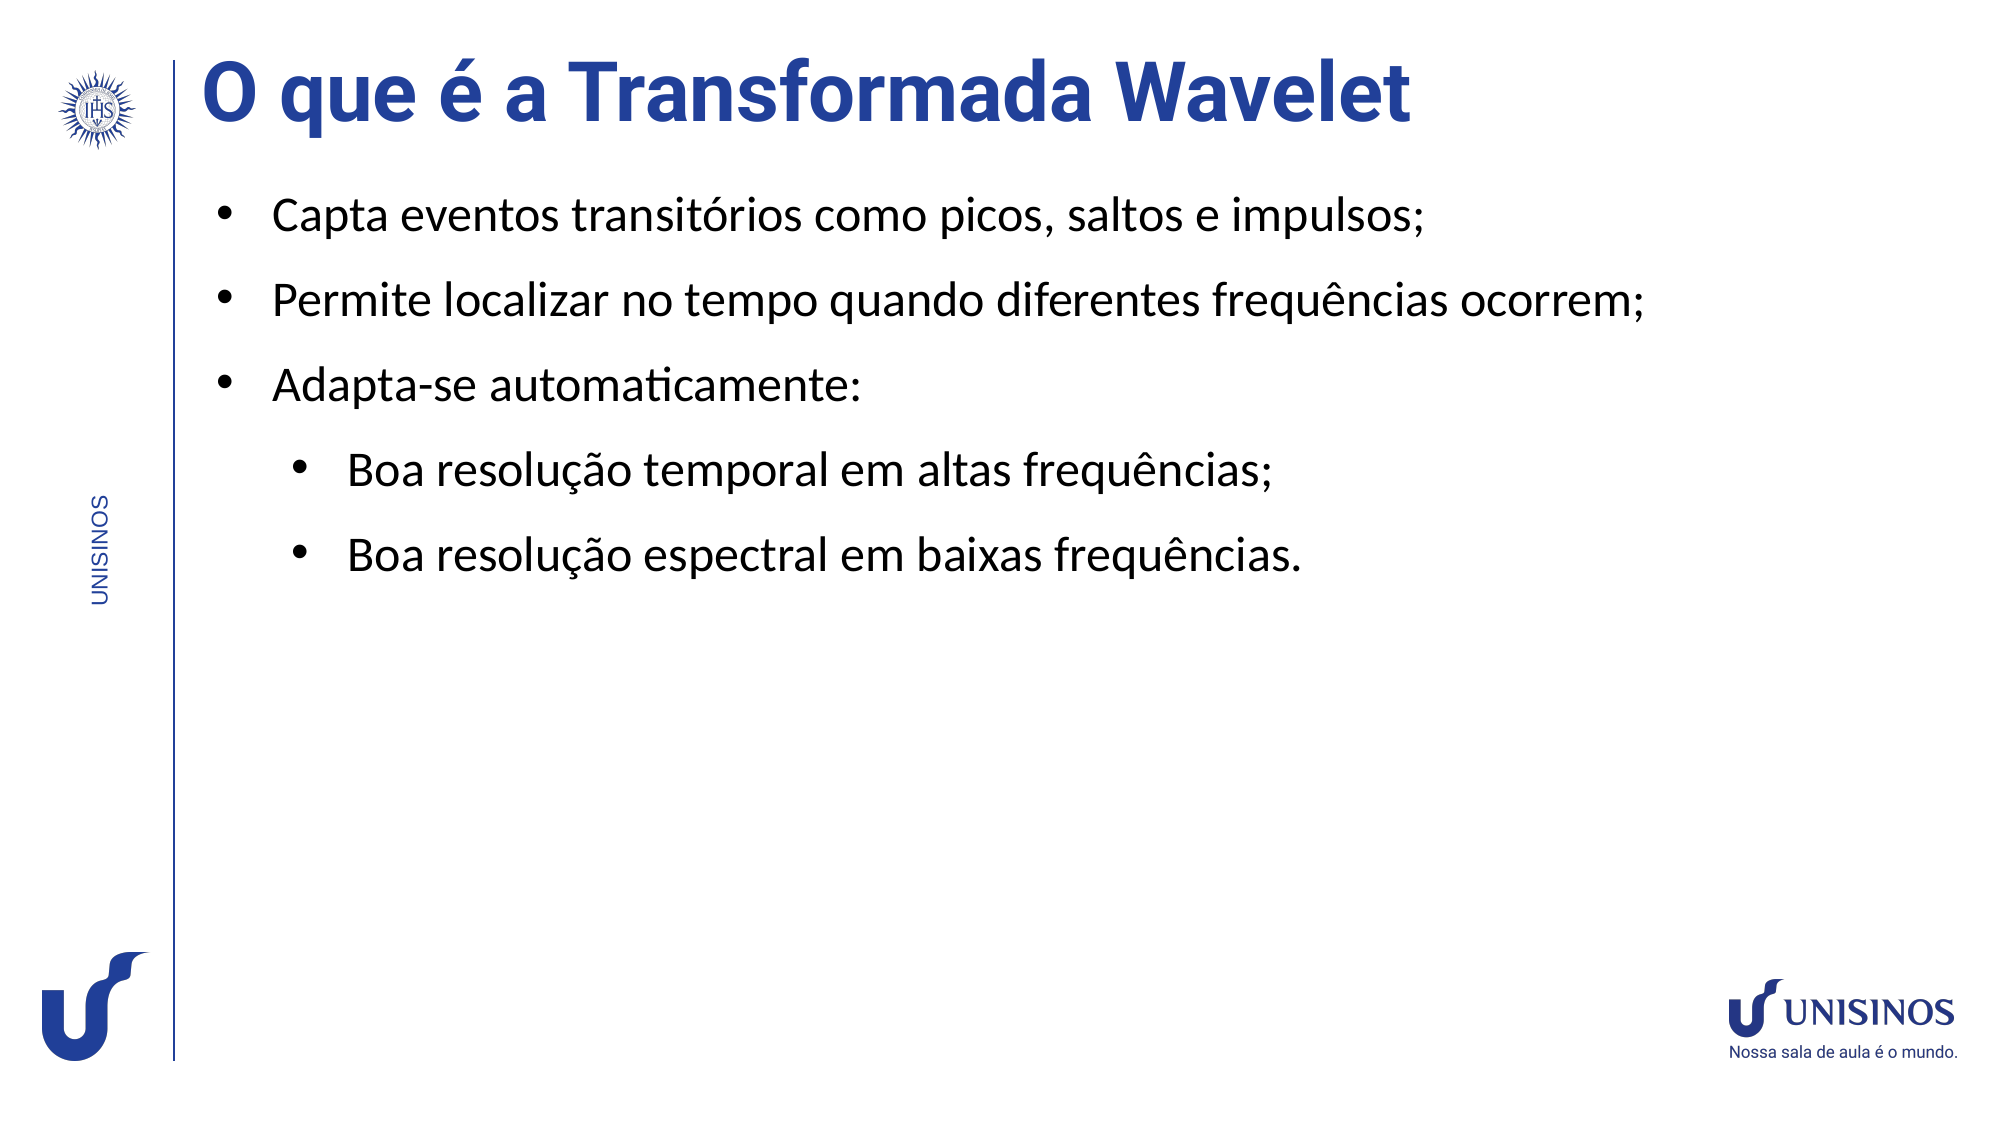

O que é a Transformada Wavelet
Capta eventos transitórios como picos, saltos e impulsos;
Permite localizar no tempo quando diferentes frequências ocorrem;
Adapta-se automaticamente:
Boa resolução temporal em altas frequências;
Boa resolução espectral em baixas frequências.